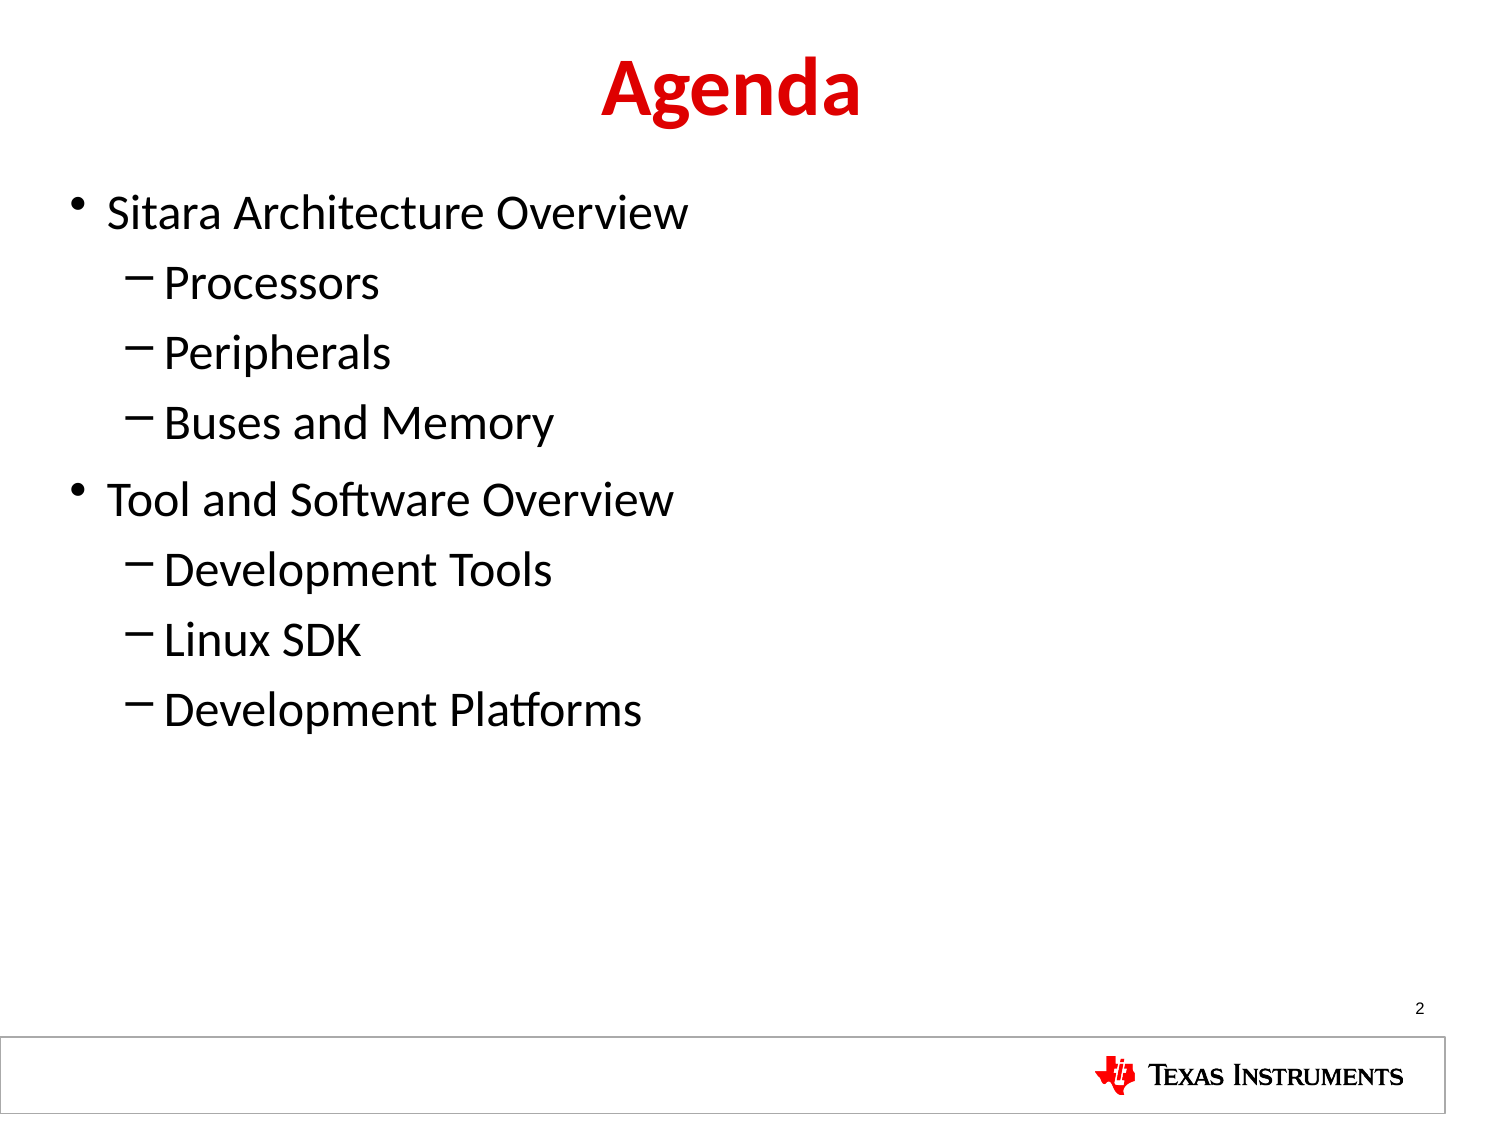

# Agenda
Sitara Architecture Overview
Processors
Peripherals
Buses and Memory
Tool and Software Overview
Development Tools
Linux SDK
Development Platforms
2